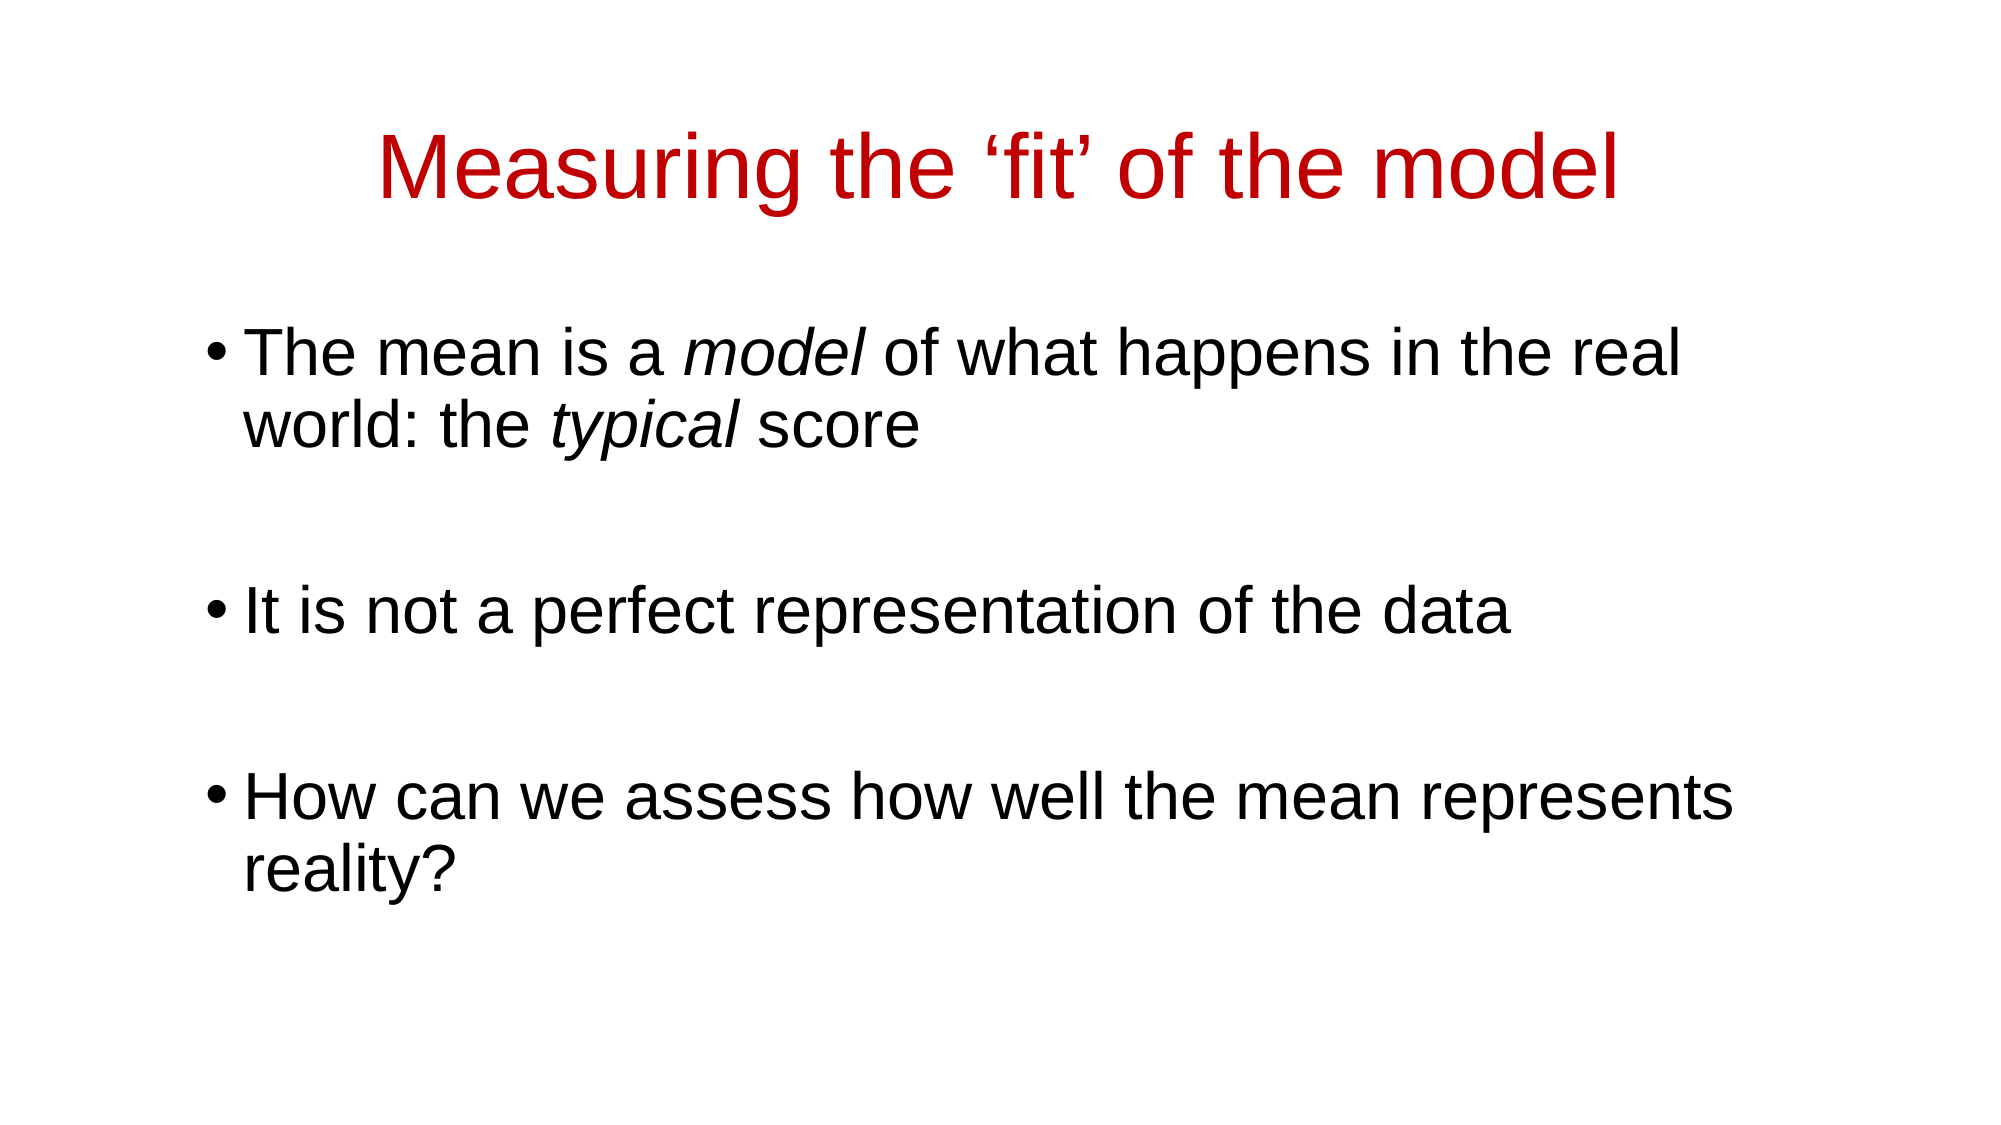

# Measuring the ‘fit’ of the model
The mean is a model of what happens in the real world: the typical score

It is not a perfect representation of the data

How can we assess how well the mean represents reality?